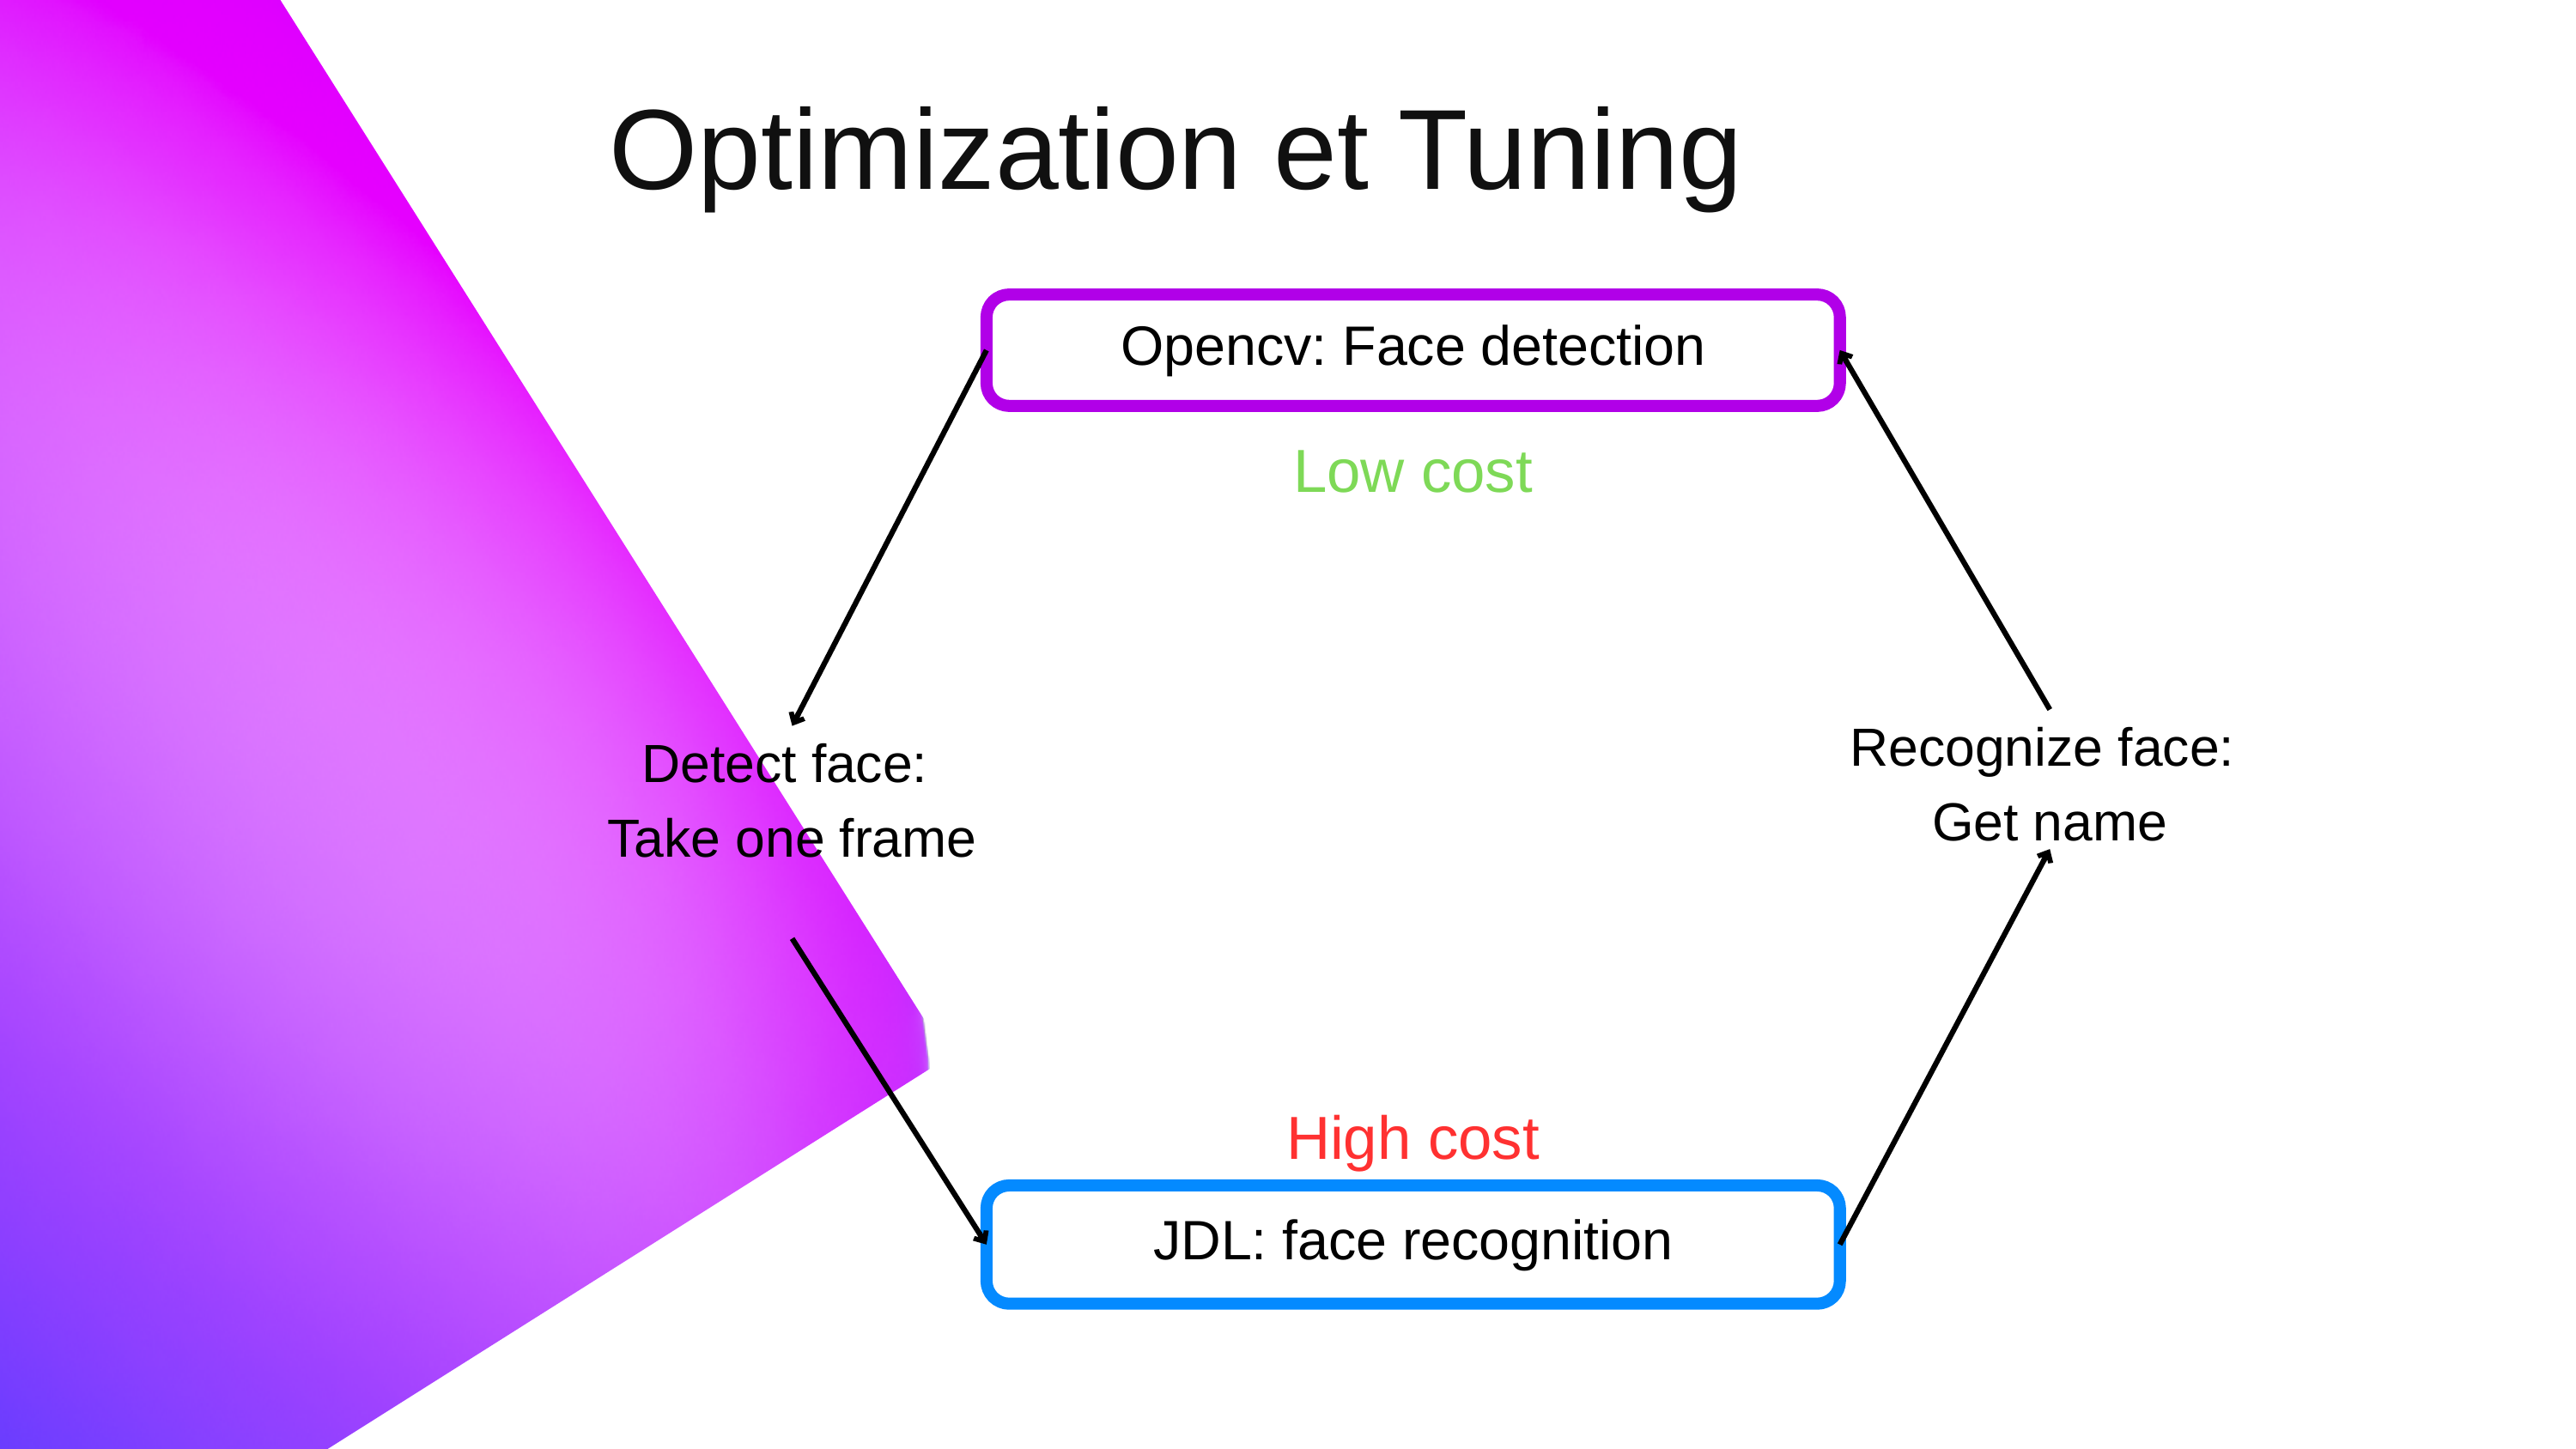

Optimization et Tuning

Opencv: Face detection

Low cost
Recognize face:
Get name
Detect face:
Take one frame

High cost

JDL: face recognition